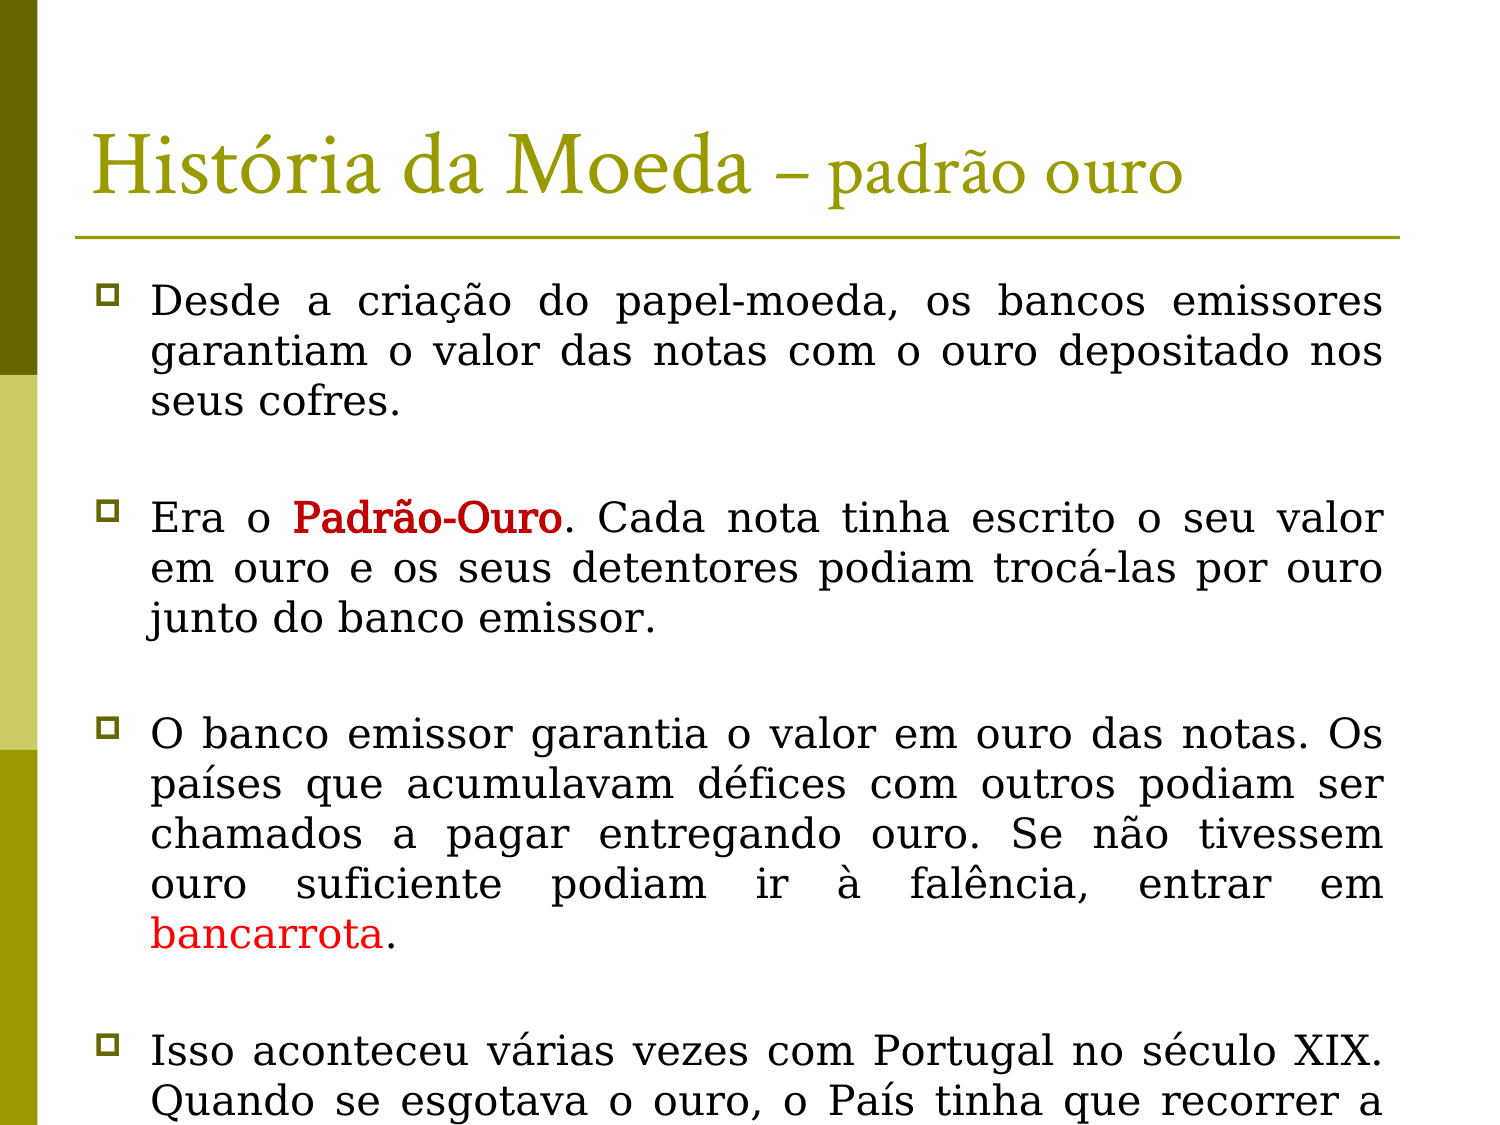

História da Moeda – padrão ouro
Desde a criação do papel-moeda, os bancos emissores garantiam o valor das notas com o ouro depositado nos seus cofres.

Era o Padrão-Ouro. Cada nota tinha escrito o seu valor em ouro e os seus detentores podiam trocá-las por ouro junto do banco emissor.

O banco emissor garantia o valor em ouro das notas. Os países que acumulavam défices com outros podiam ser chamados a pagar entregando ouro. Se não tivessem ouro suficiente podiam ir à falência, entrar em bancarrota.

Isso aconteceu várias vezes com Portugal no século XIX. Quando se esgotava o ouro, o País tinha que recorrer a empréstimos. A Inglaterra funcionava então como banqueiro internacional.